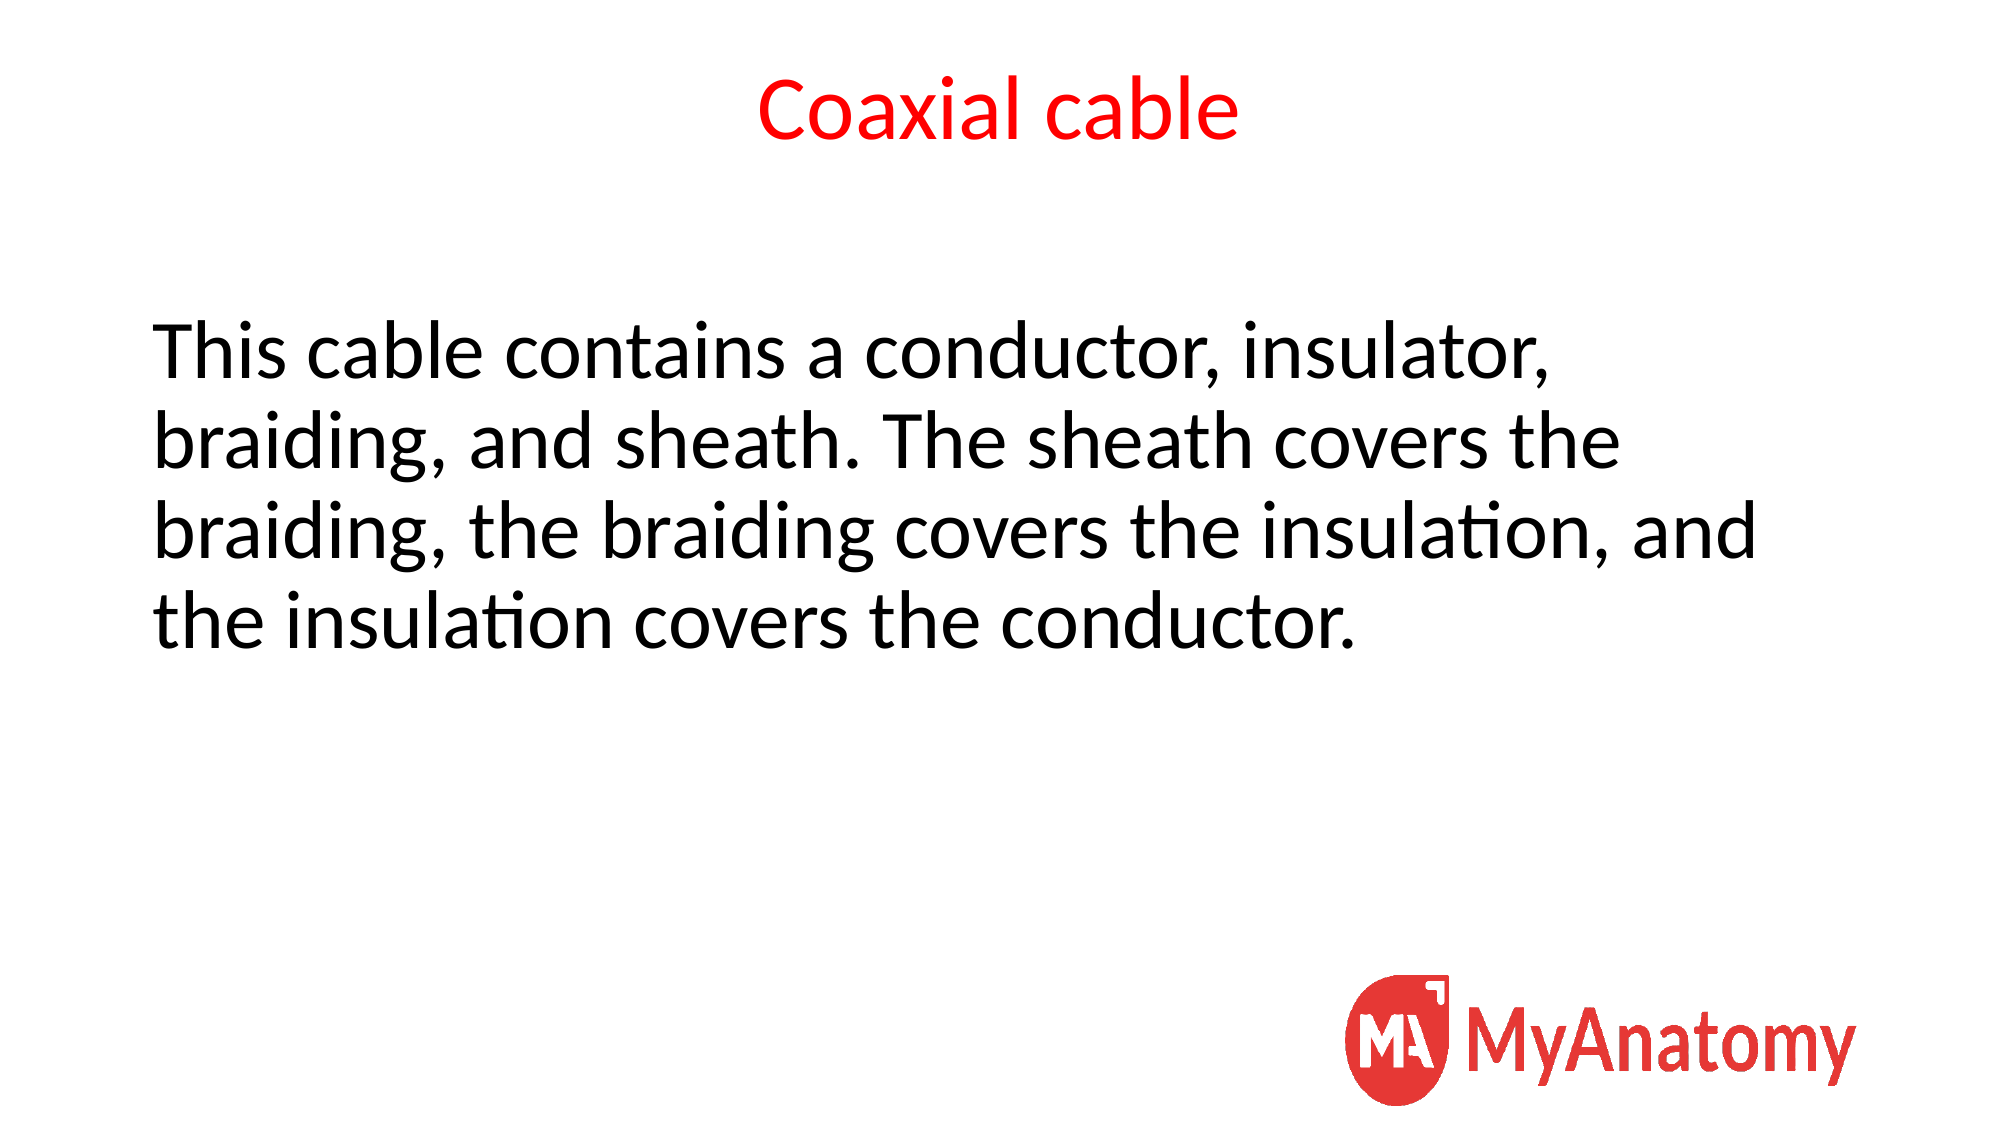

# Coaxial cable
This cable contains a conductor, insulator, braiding, and sheath. The sheath covers the braiding, the braiding covers the insulation, and the insulation covers the conductor.